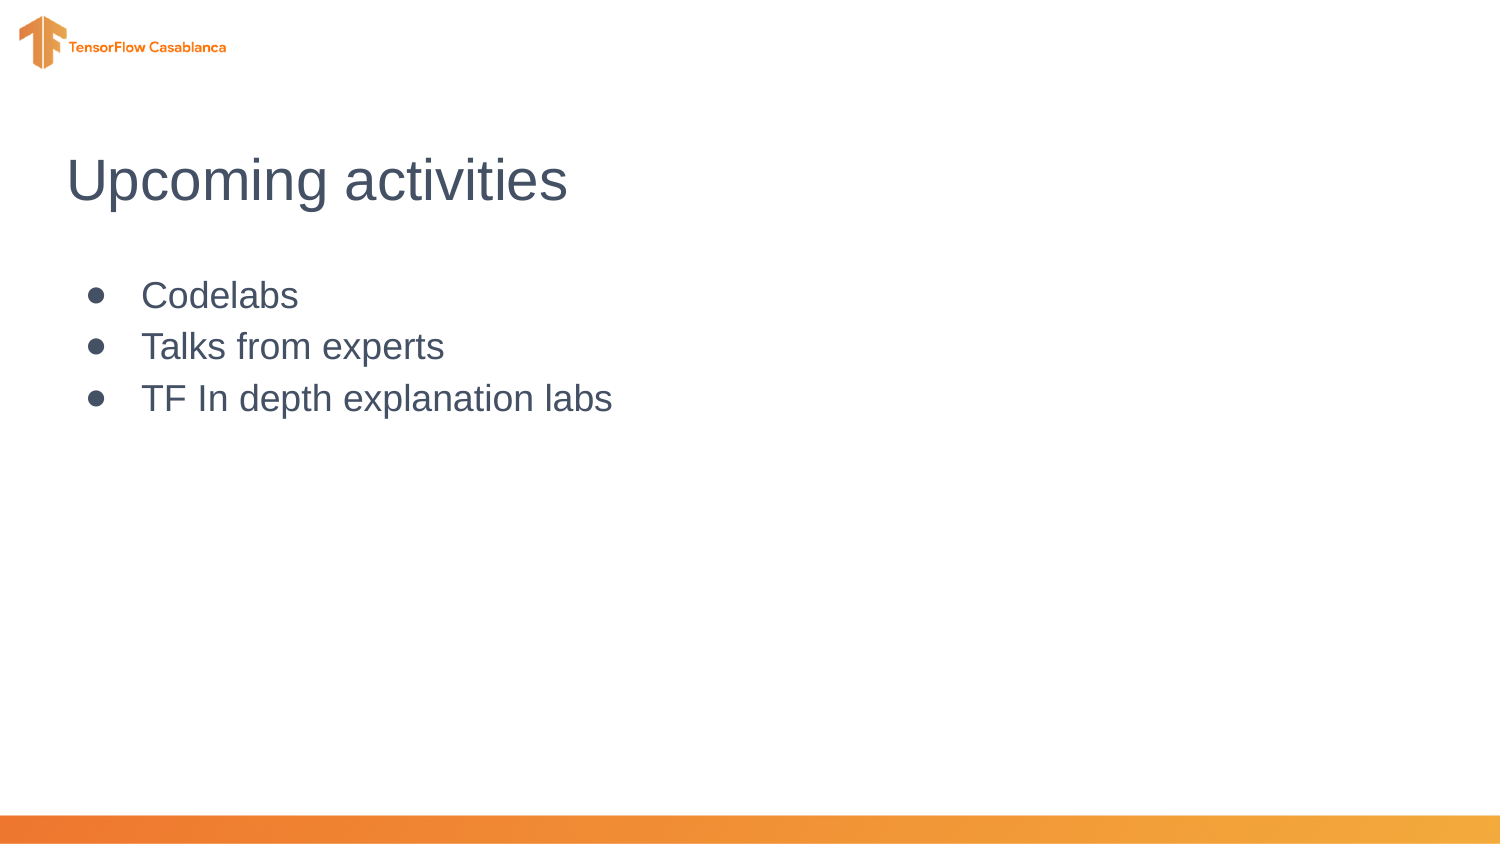

# Upcoming activities
Codelabs
Talks from experts
TF In depth explanation labs